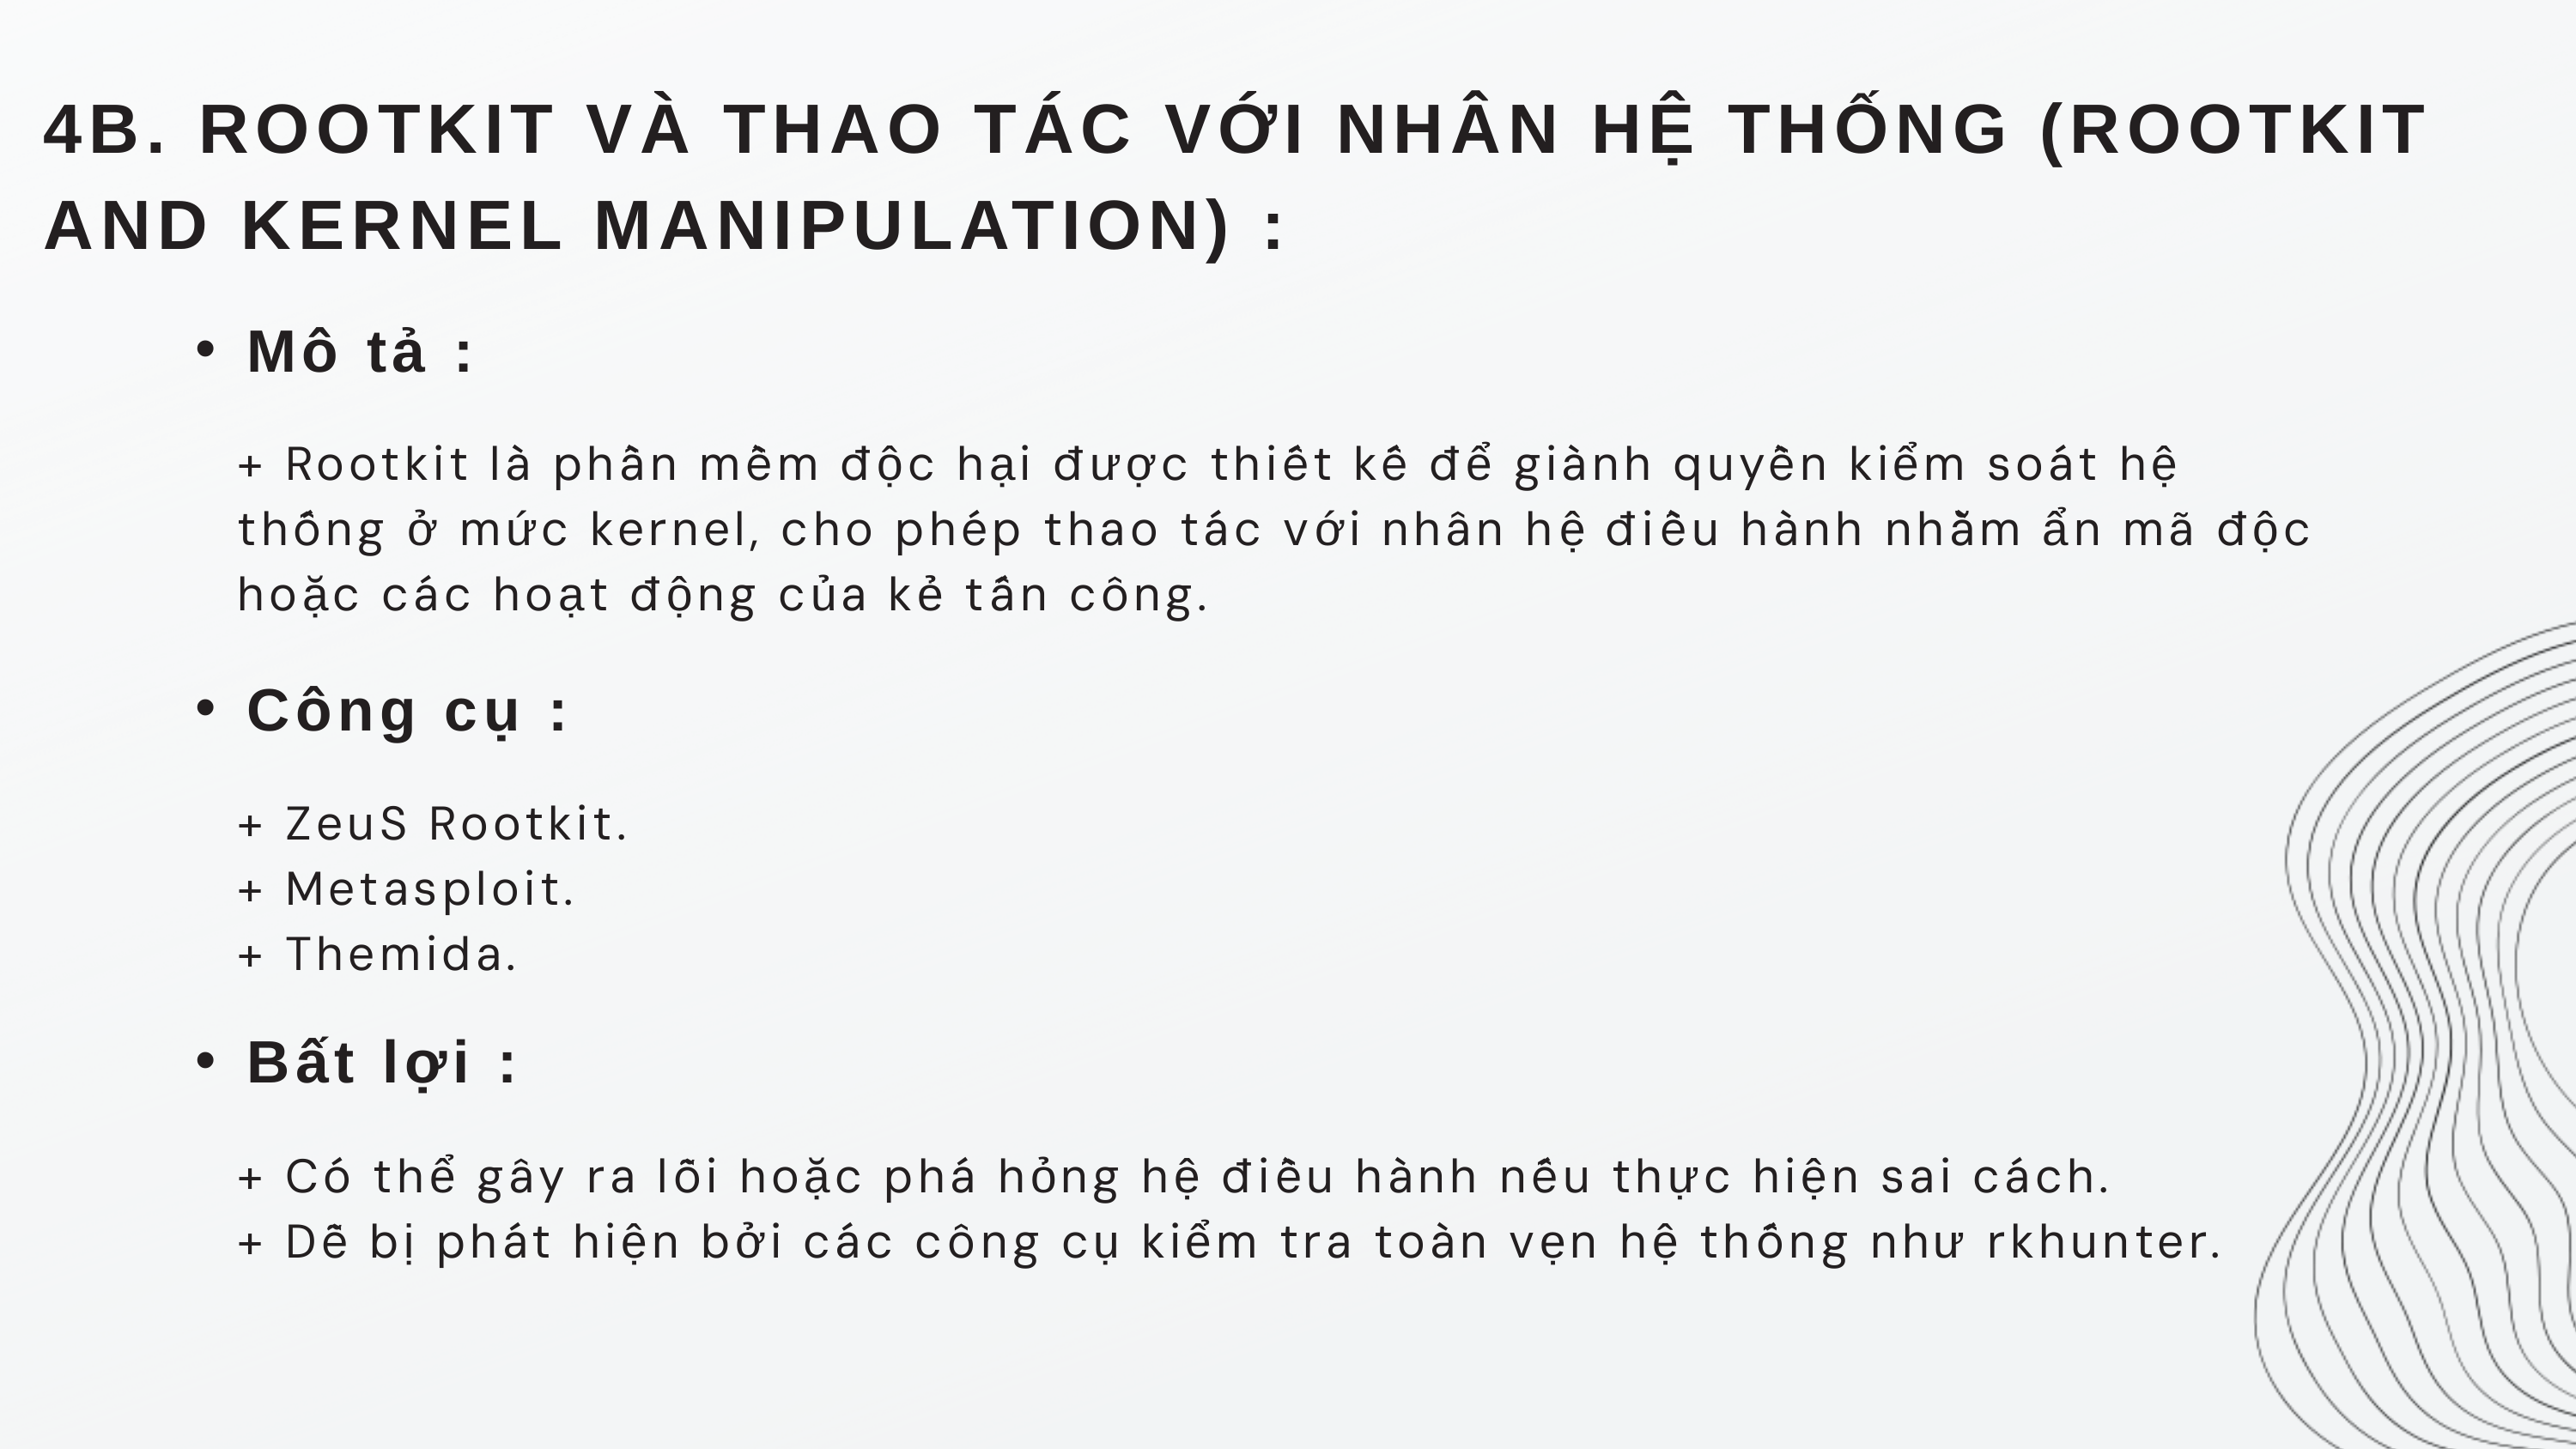

4B. ROOTKIT VÀ THAO TÁC VỚI NHÂN HỆ THỐNG (ROOTKIT AND KERNEL MANIPULATION) :
Mô tả :

+ Rootkit là phần mềm độc hại được thiết kế để giành quyền kiểm soát hệ thống ở mức kernel, cho phép thao tác với nhân hệ điều hành nhằm ẩn mã độc hoặc các hoạt động của kẻ tấn công.

Công cụ :

+ ZeuS Rootkit.
+ Metasploit.
+ Themida.
Bất lợi :

+ Có thể gây ra lỗi hoặc phá hỏng hệ điều hành nếu thực hiện sai cách.
+ Dễ bị phát hiện bởi các công cụ kiểm tra toàn vẹn hệ thống như rkhunter.